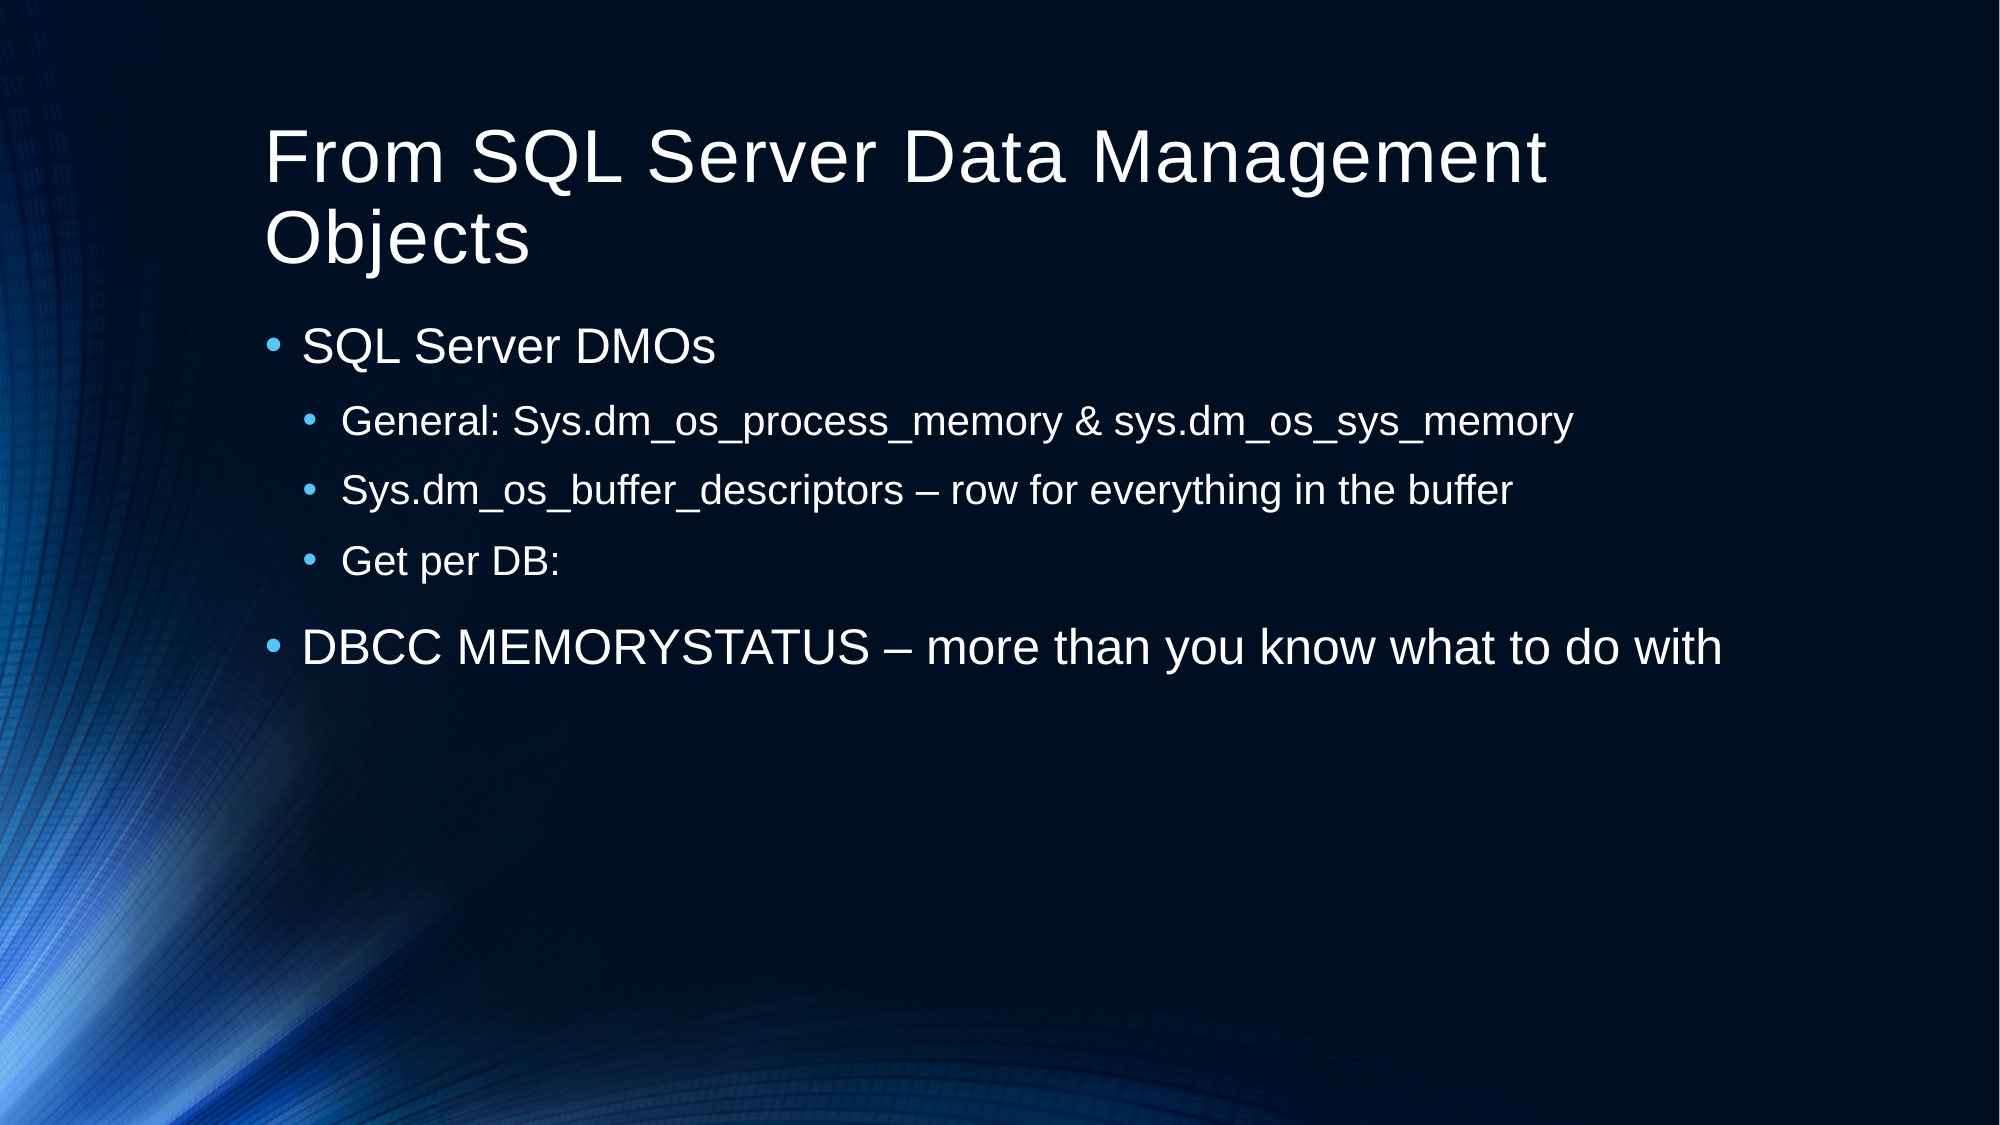

# From SQL Server Data Management Objects
SQL Server DMOs
General: Sys.dm_os_process_memory & sys.dm_os_sys_memory
Sys.dm_os_buffer_descriptors – row for everything in the buffer
Get per DB:
DBCC MEMORYSTATUS – more than you know what to do with